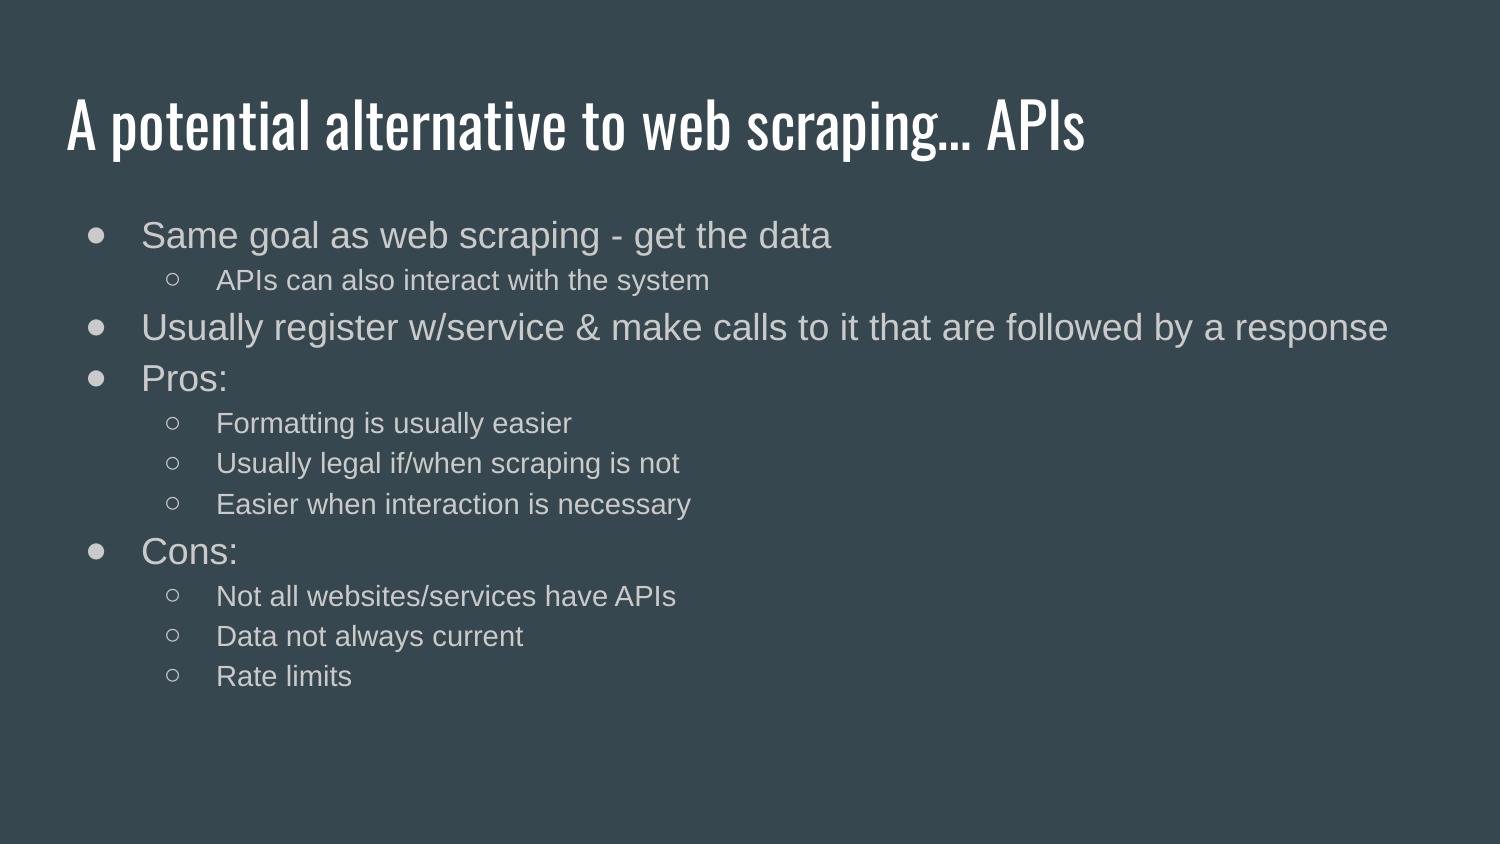

# A potential alternative to web scraping… APIs
Same goal as web scraping - get the data
APIs can also interact with the system
Usually register w/service & make calls to it that are followed by a response
Pros:
Formatting is usually easier
Usually legal if/when scraping is not
Easier when interaction is necessary
Cons:
Not all websites/services have APIs
Data not always current
Rate limits